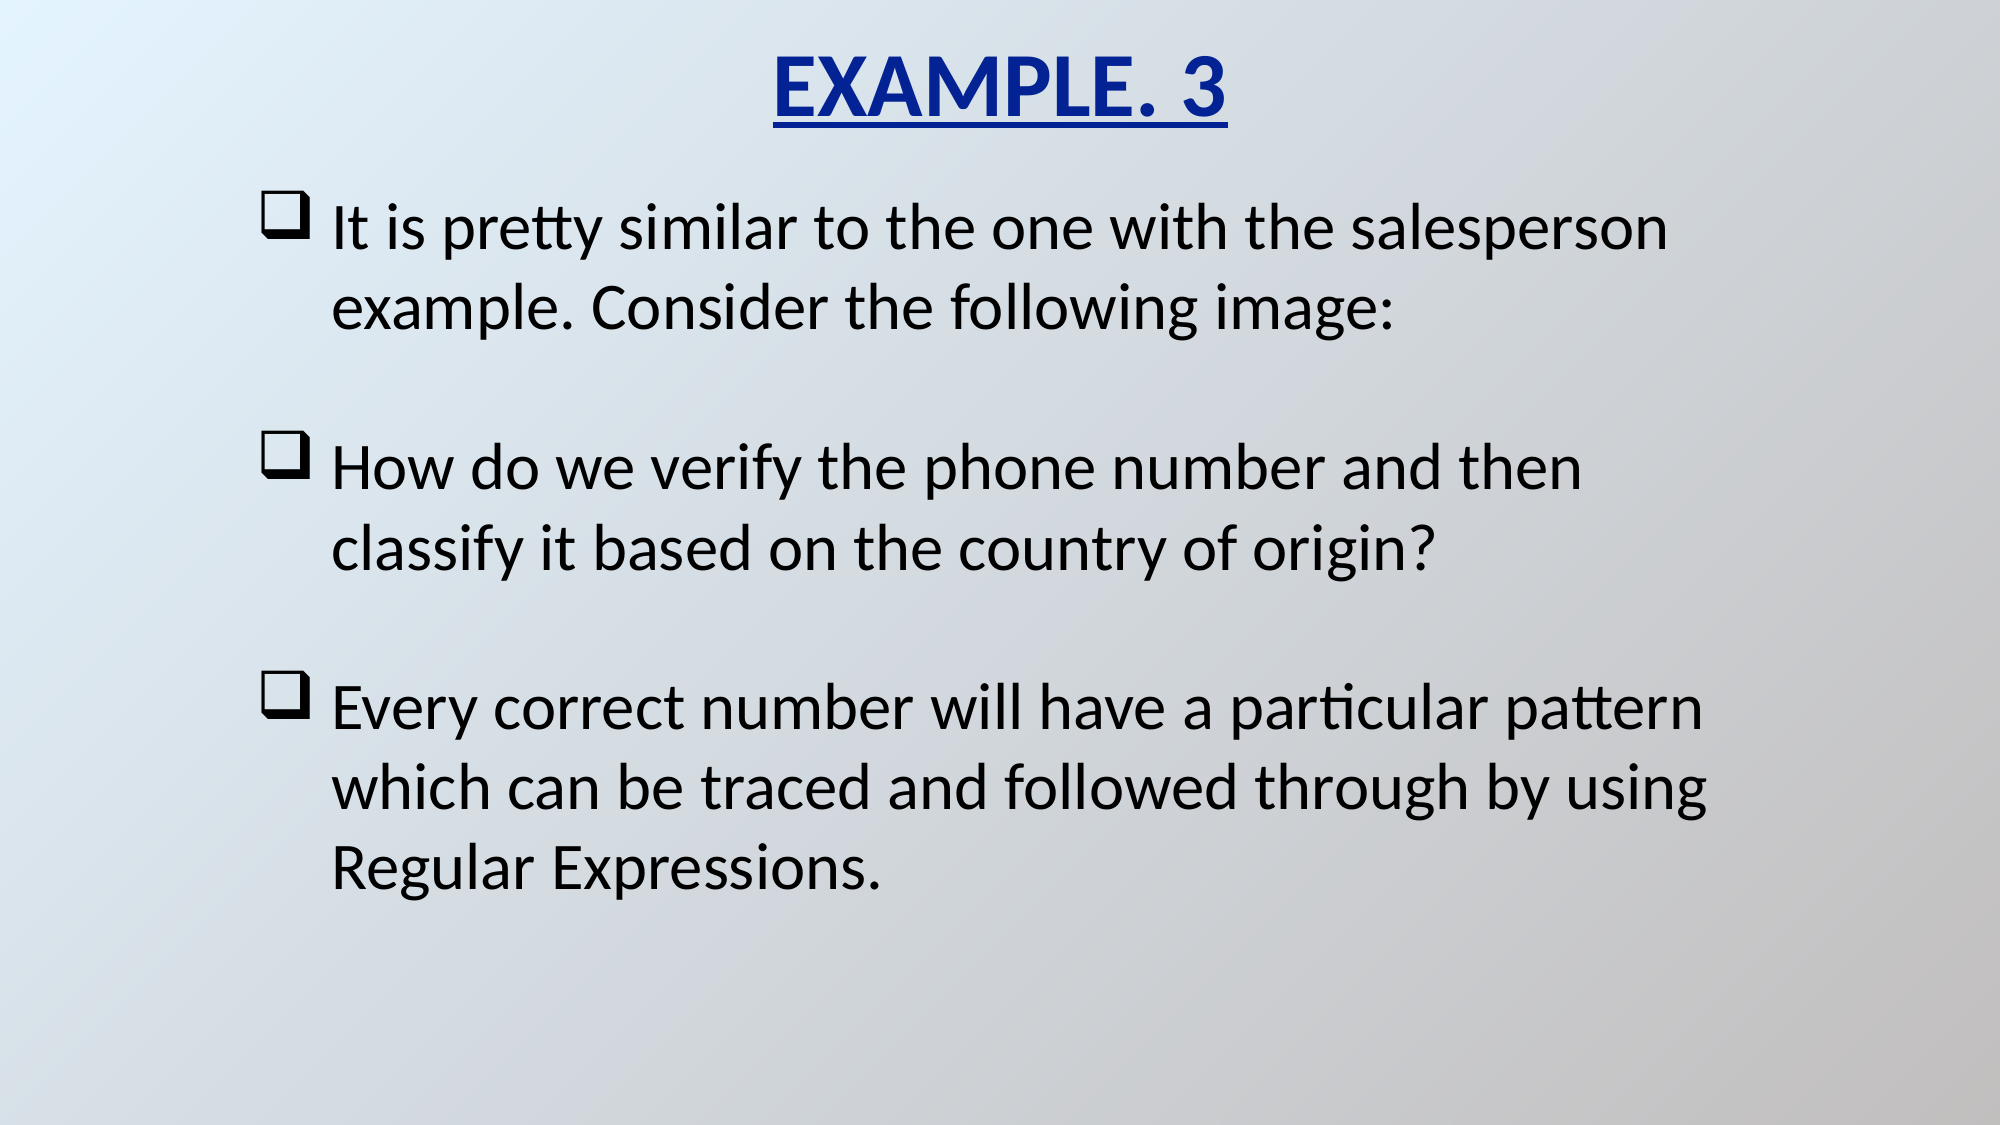

EXAMPLE. 3
It is pretty similar to the one with the salesperson example. Consider the following image:

How do we verify the phone number and then classify it based on the country of origin?

Every correct number will have a particular pattern which can be traced and followed through by using Regular Expressions.